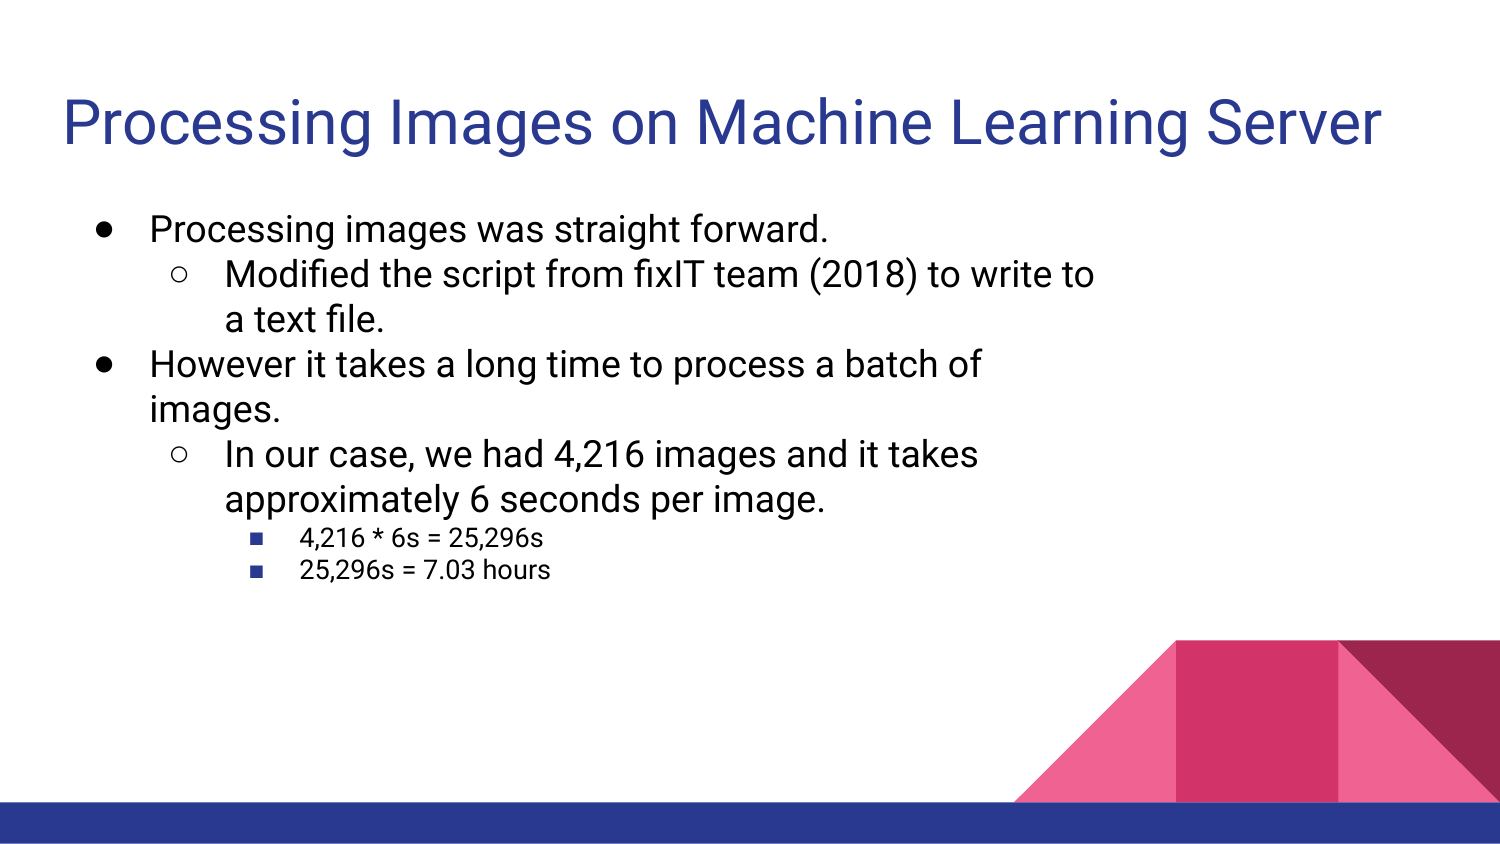

# Processing Images on Machine Learning Server
Processing images was straight forward.
Modified the script from fixIT team (2018) to write to a text file.
However it takes a long time to process a batch of images.
In our case, we had 4,216 images and it takes approximately 6 seconds per image.
4,216 * 6s = 25,296s
25,296s = 7.03 hours